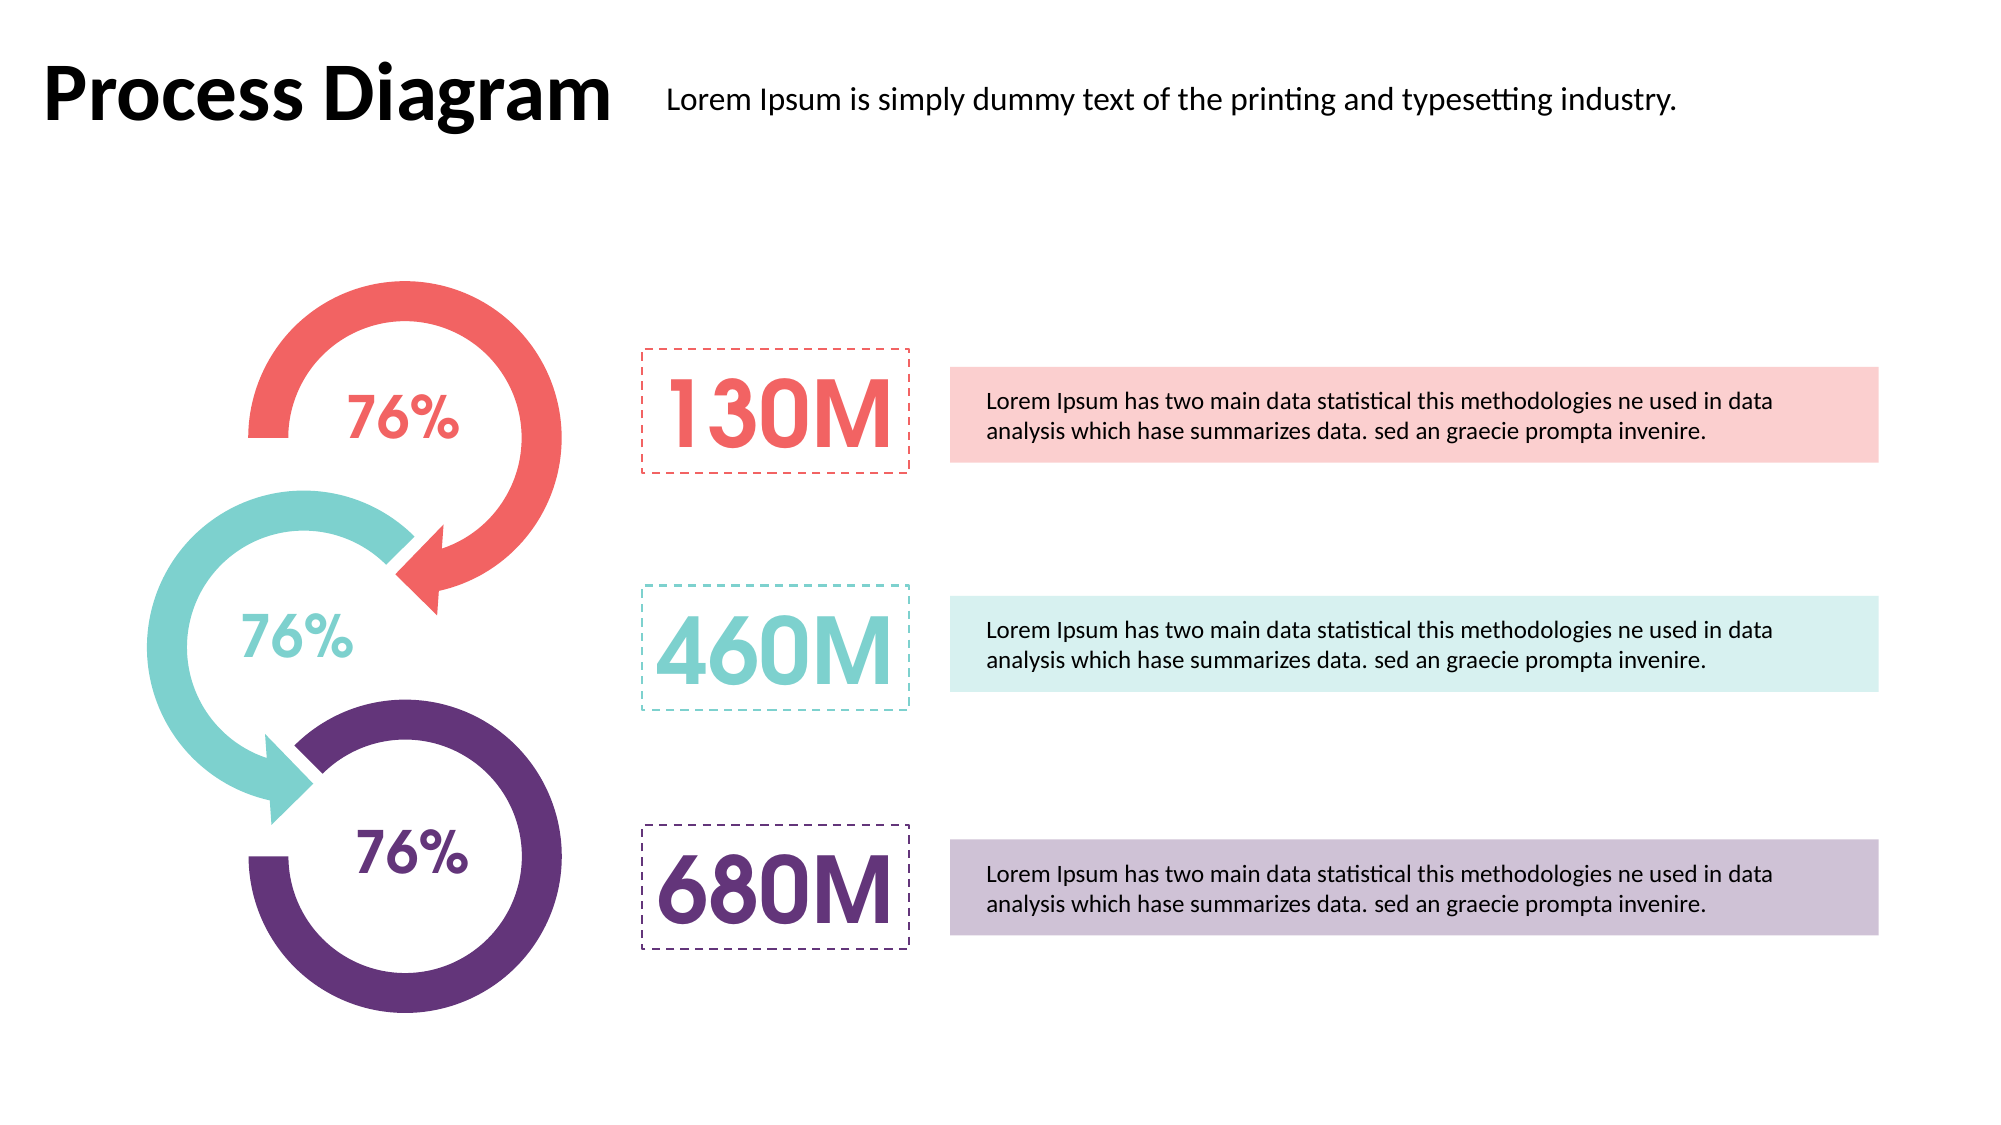

Process Diagram
Lorem Ipsum is simply dummy text of the printing and typesetting industry.

76%

76%

76%
130M
Lorem Ipsum has two main data statistical this methodologies ne used in data analysis which hase summarizes data. sed an graecie prompta invenire.
460M
Lorem Ipsum has two main data statistical this methodologies ne used in data analysis which hase summarizes data. sed an graecie prompta invenire.
680M
Lorem Ipsum has two main data statistical this methodologies ne used in data analysis which hase summarizes data. sed an graecie prompta invenire.